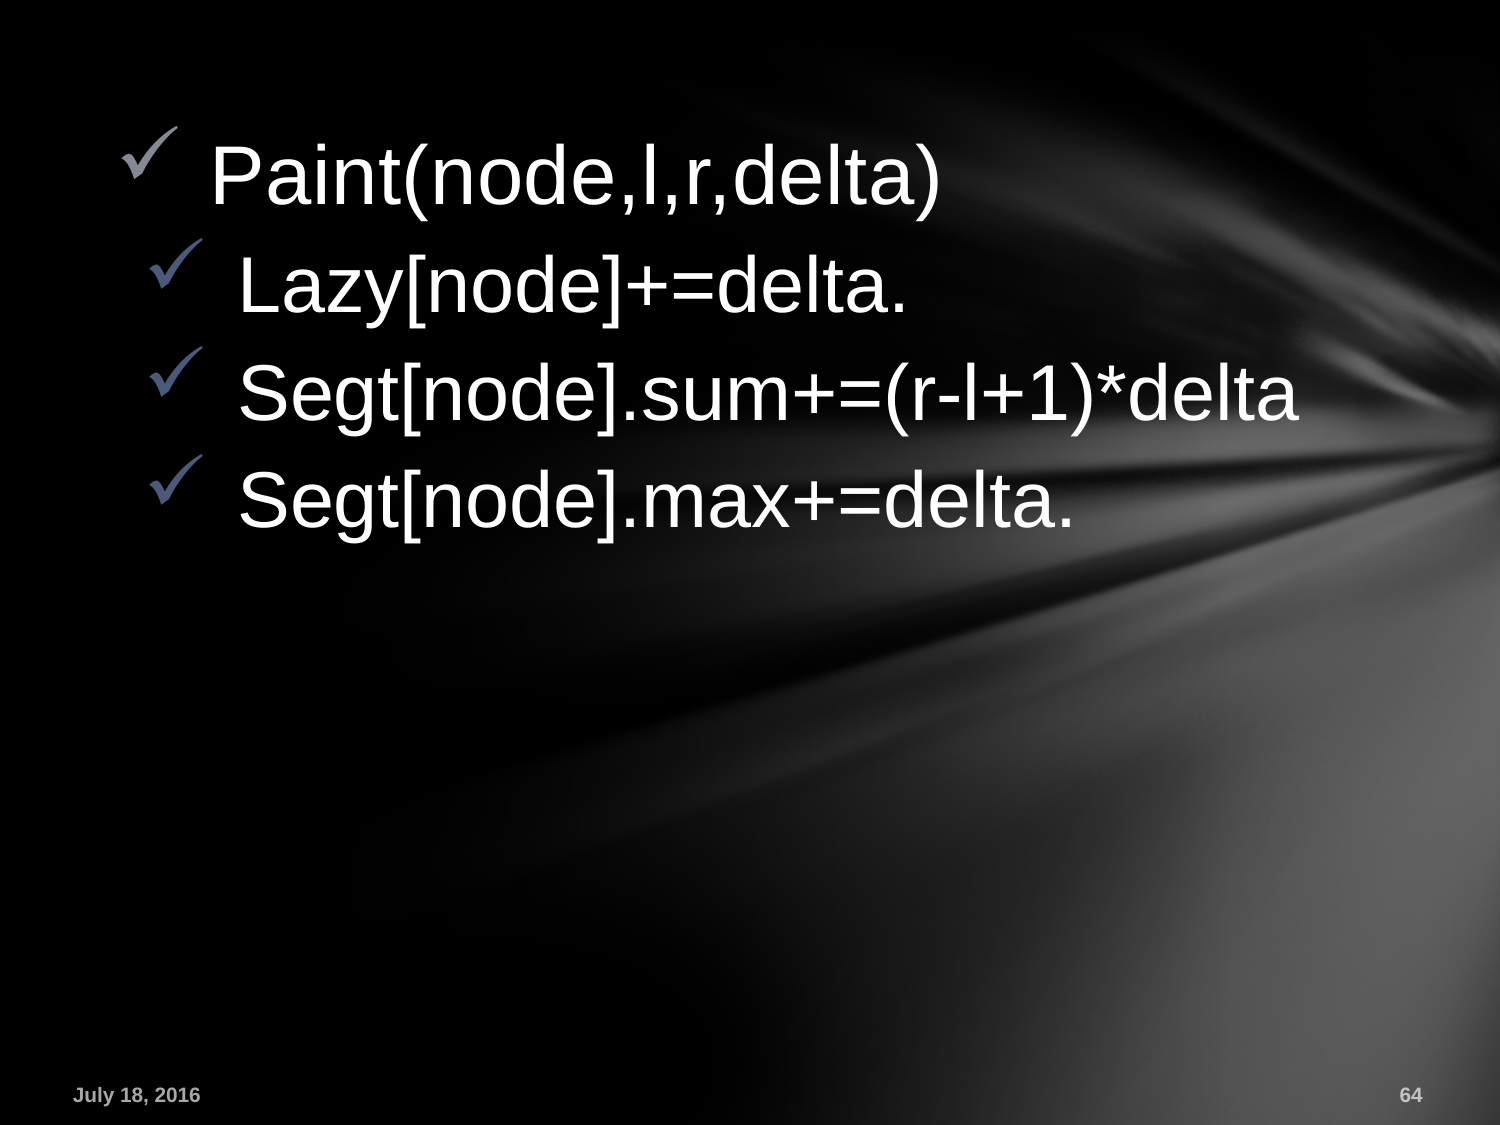

Paint(node,l,r,delta)
Lazy[node]+=delta.
Segt[node].sum+=(r-l+1)*delta
Segt[node].max+=delta.
July 18, 2016

64